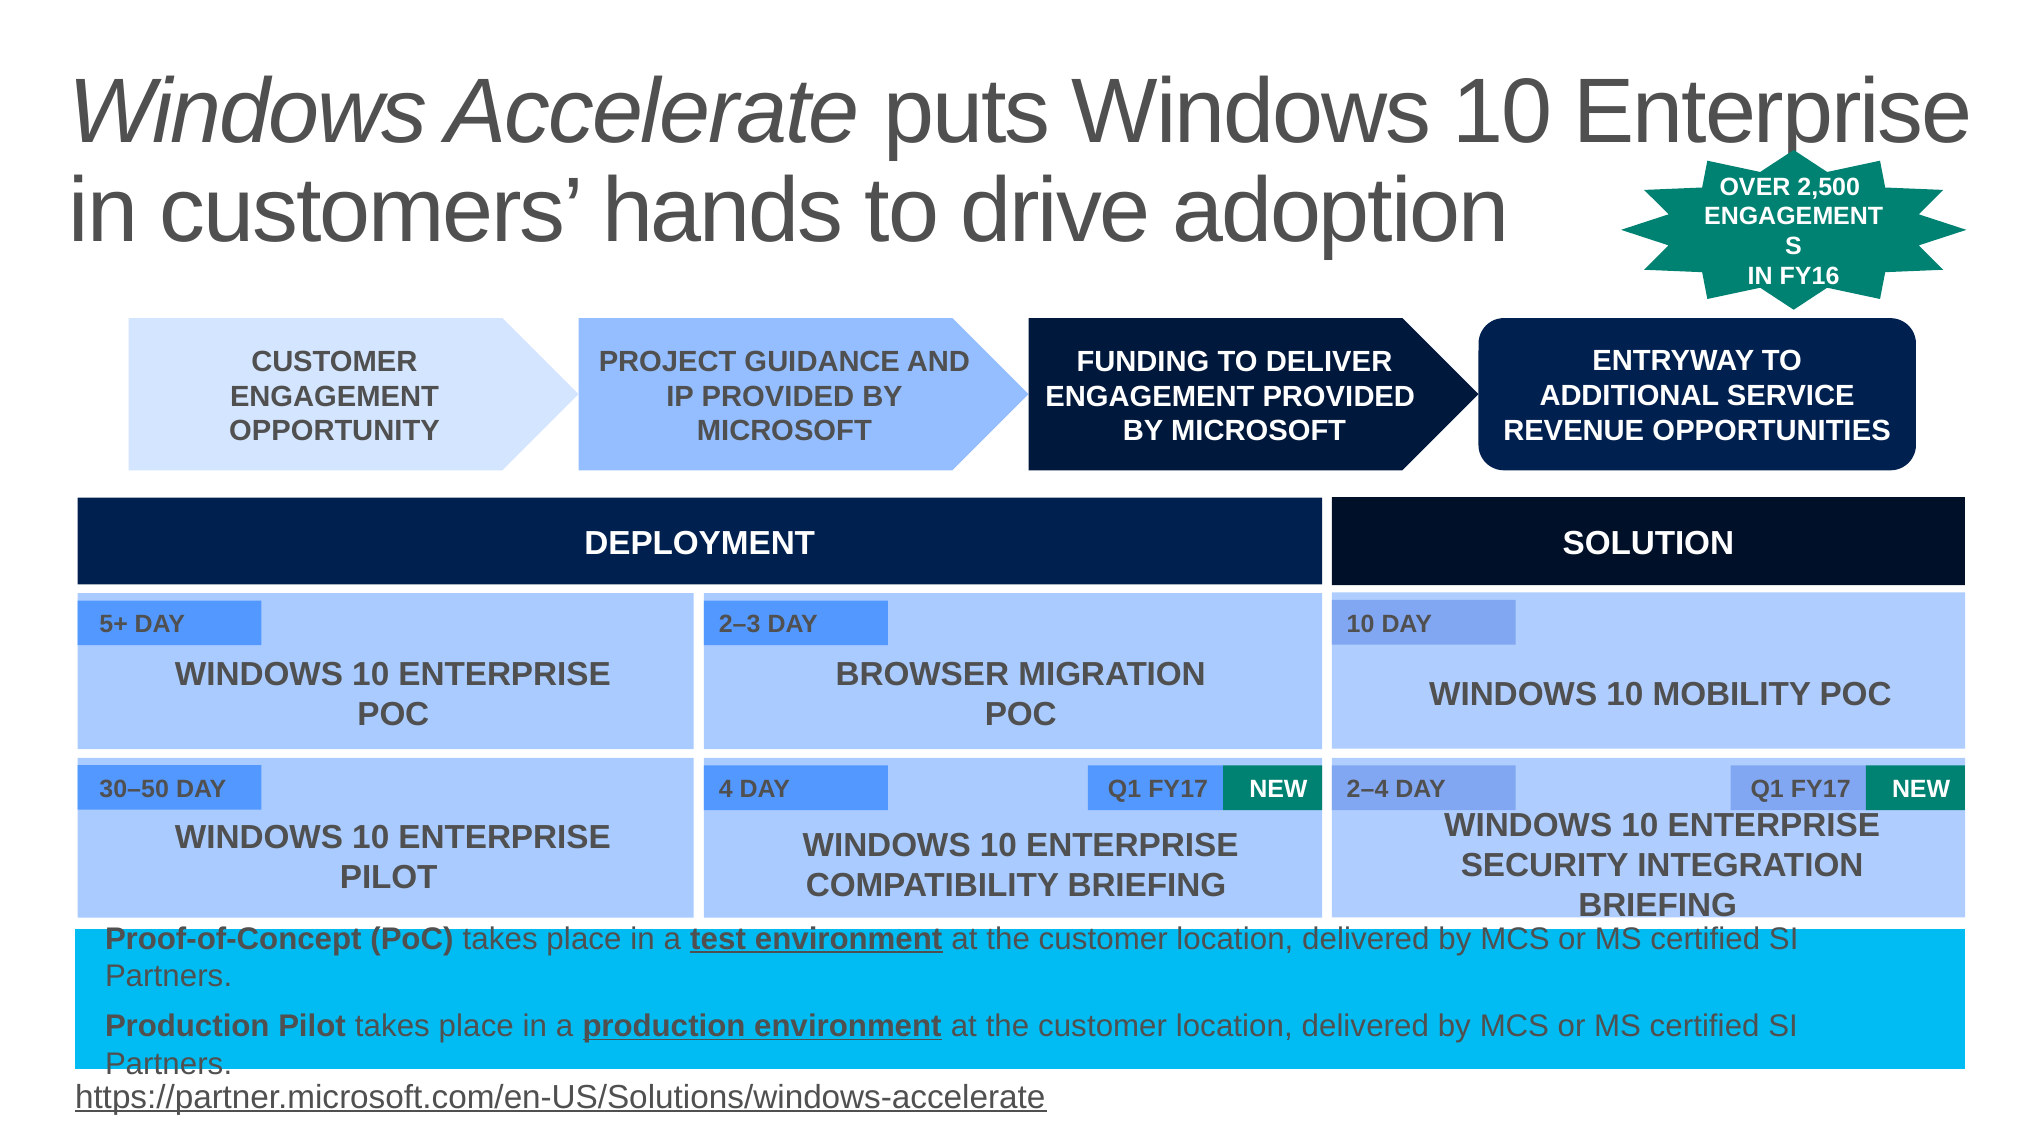

# Windows Accelerate puts Windows 10 Enterprise in customers’ hands to drive adoption
OVER 2,500
ENGAGEMENTS
IN FY16
CUSTOMER ENGAGEMENT OPPORTUNITY
PROJECT GUIDANCE AND IP PROVIDED BY MICROSOFT
FUNDING TO DELIVER ENGAGEMENT PROVIDED
BY MICROSOFT
ENTRYWAY TO ADDITIONAL SERVICE REVENUE OPPORTUNITIES
SOLUTION
DEPLOYMENT

10 DAY
 5+ DAY
2–3 DAY
WINDOWS 10 ENTERPRISE POC
BROWSER MIGRATION POC
WINDOWS 10 MOBILITY POC

 30–50 DAY
4 DAY
Q1 FY17
NEW
2–4 DAY
Q1 FY17
NEW
WINDOWS 10 ENTERPRISE COMPATIBILITY BRIEFING
WINDOWS 10 ENTERPRISE SECURITY INTEGRATION BRIEFING
WINDOWS 10 ENTERPRISE PILOT
Proof-of-Concept (PoC) takes place in a test environment at the customer location, delivered by MCS or MS certified SI Partners.
Production Pilot takes place in a production environment at the customer location, delivered by MCS or MS certified SI Partners.
https://partner.microsoft.com/en-US/Solutions/windows-accelerate